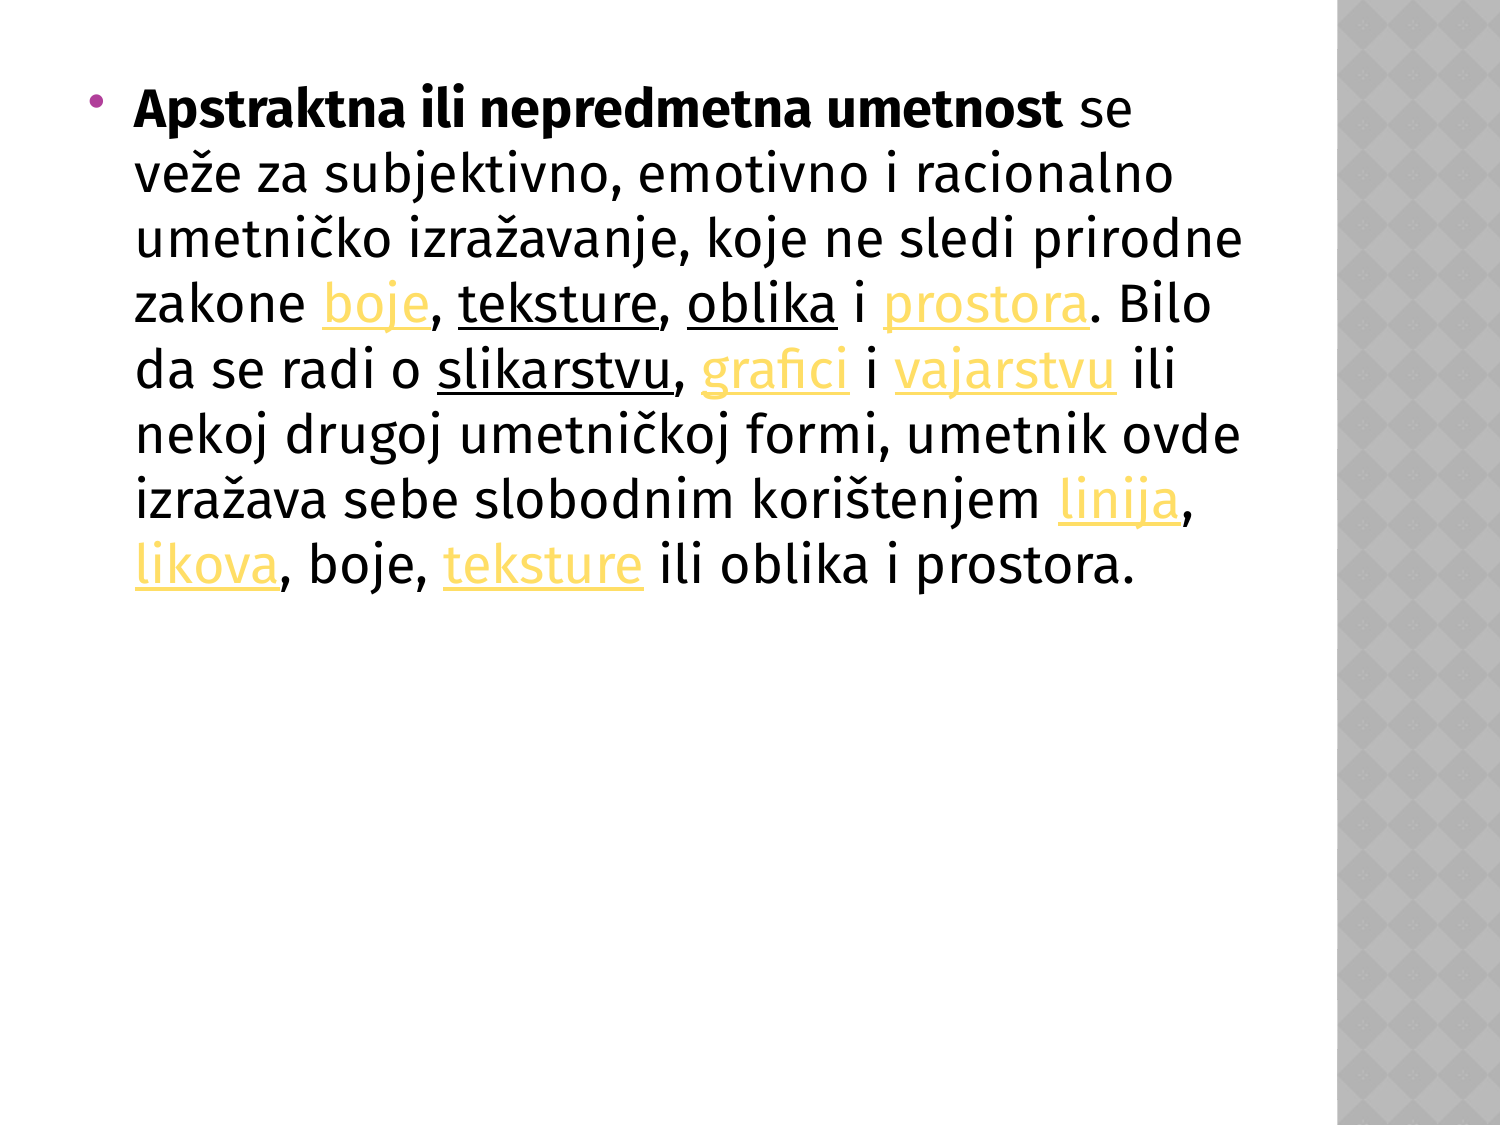

Apstraktna ili nepredmetna umetnost se veže za subjektivno, emotivno i racionalno umetničko izražavanje, koje ne sledi prirodne zakone boje, teksture, oblika i prostora. Bilo da se radi o slikarstvu, grafici i vajarstvu ili nekoj drugoj umetničkoj formi, umetnik ovde izražava sebe slobodnim korištenjem linija, likova, boje, teksture ili oblika i prostora.